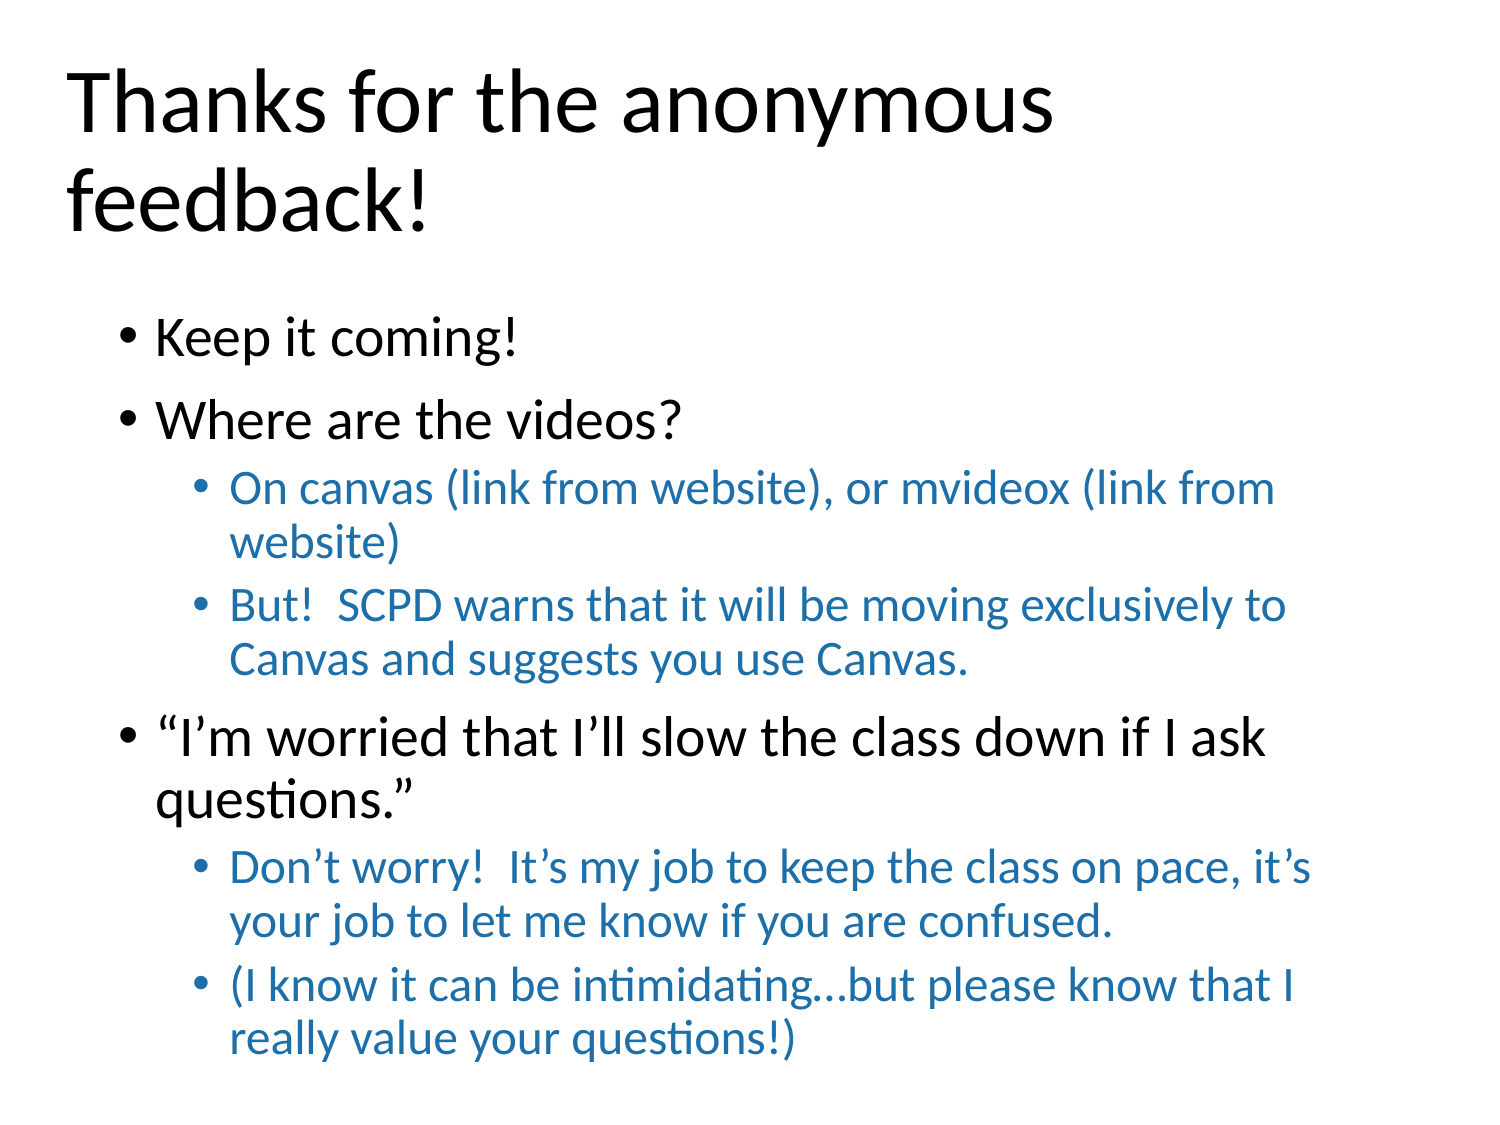

# Thanks for the anonymous feedback!
Keep it coming!
Where are the videos?
On canvas (link from website), or mvideox (link from website)
But!  SCPD warns that it will be moving exclusively to Canvas and suggests you use Canvas.
“I’m worried that I’ll slow the class down if I ask questions.”
Don’t worry!  It’s my job to keep the class on pace, it’s your job to let me know if you are confused.
(I know it can be intimidating…but please know that I really value your questions!)